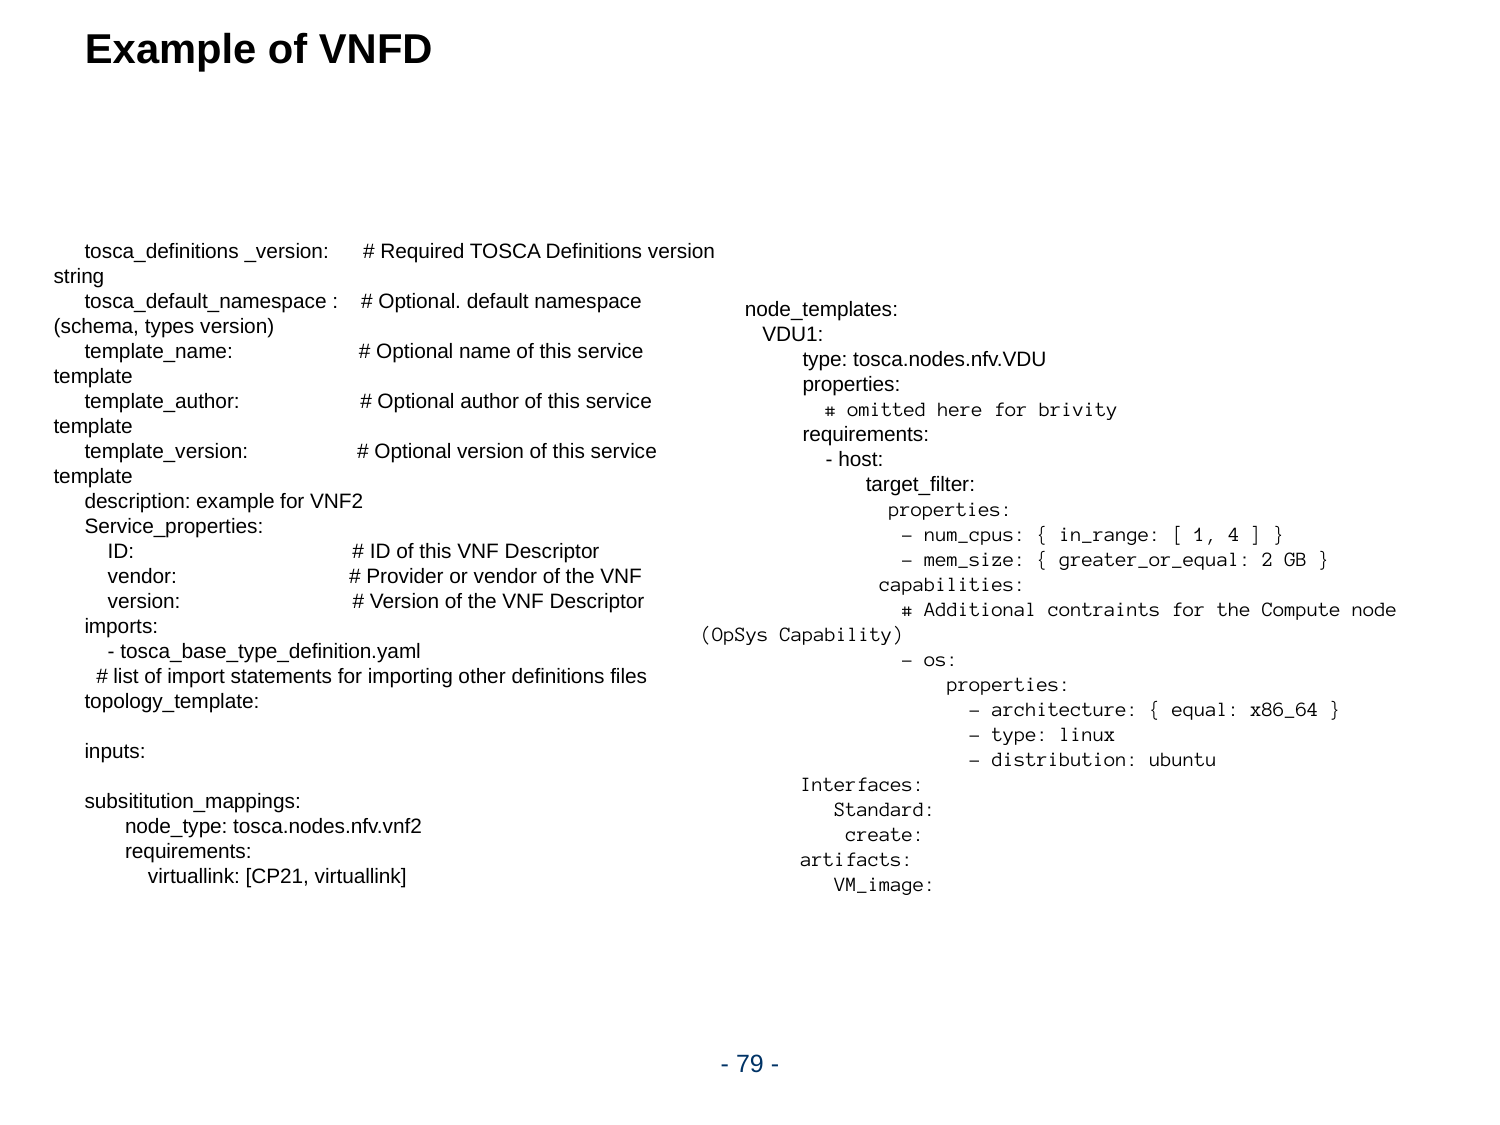

# Example of VNFD
tosca_definitions _version:      # Required TOSCA Definitions version string
tosca_default_namespace :    # Optional. default namespace (schema, types version)
template_name:                      # Optional name of this service template
template_author:                     # Optional author of this service template
template_version:                   # Optional version of this service template
description: example for VNF2
Service_properties:
    ID:                                      # ID of this VNF Descriptor
    vendor:                              # Provider or vendor of the VNF
    version:                              # Version of the VNF Descriptor
imports:
    - tosca_base_type_definition.yaml
  # list of import statements for importing other definitions files
topology_template:

inputs:

subsititution_mappings:
       node_type: tosca.nodes.nfv.vnf2
       requirements:
           virtuallink: [CP21, virtuallink]
    node_templates:
       VDU1:
              type: tosca.nodes.nfv.VDU
              properties:
                 # omitted here for brivity
              requirements:
                  - host:
                         target_filter:
                             properties:
                - num_cpus: { in_range: [ 1, 4 ] }
                - mem_size: { greater_or_equal: 2 GB }
              capabilities:
                # Additional contraints for the Compute node (OpSys Capability)
                - os:
                    properties:
                      - architecture: { equal: x86_64 }
                      - type: linux
                      - distribution: ubuntu
       Interfaces:
          Standard:
           create:
       artifacts:
          VM_image:
- 79 -